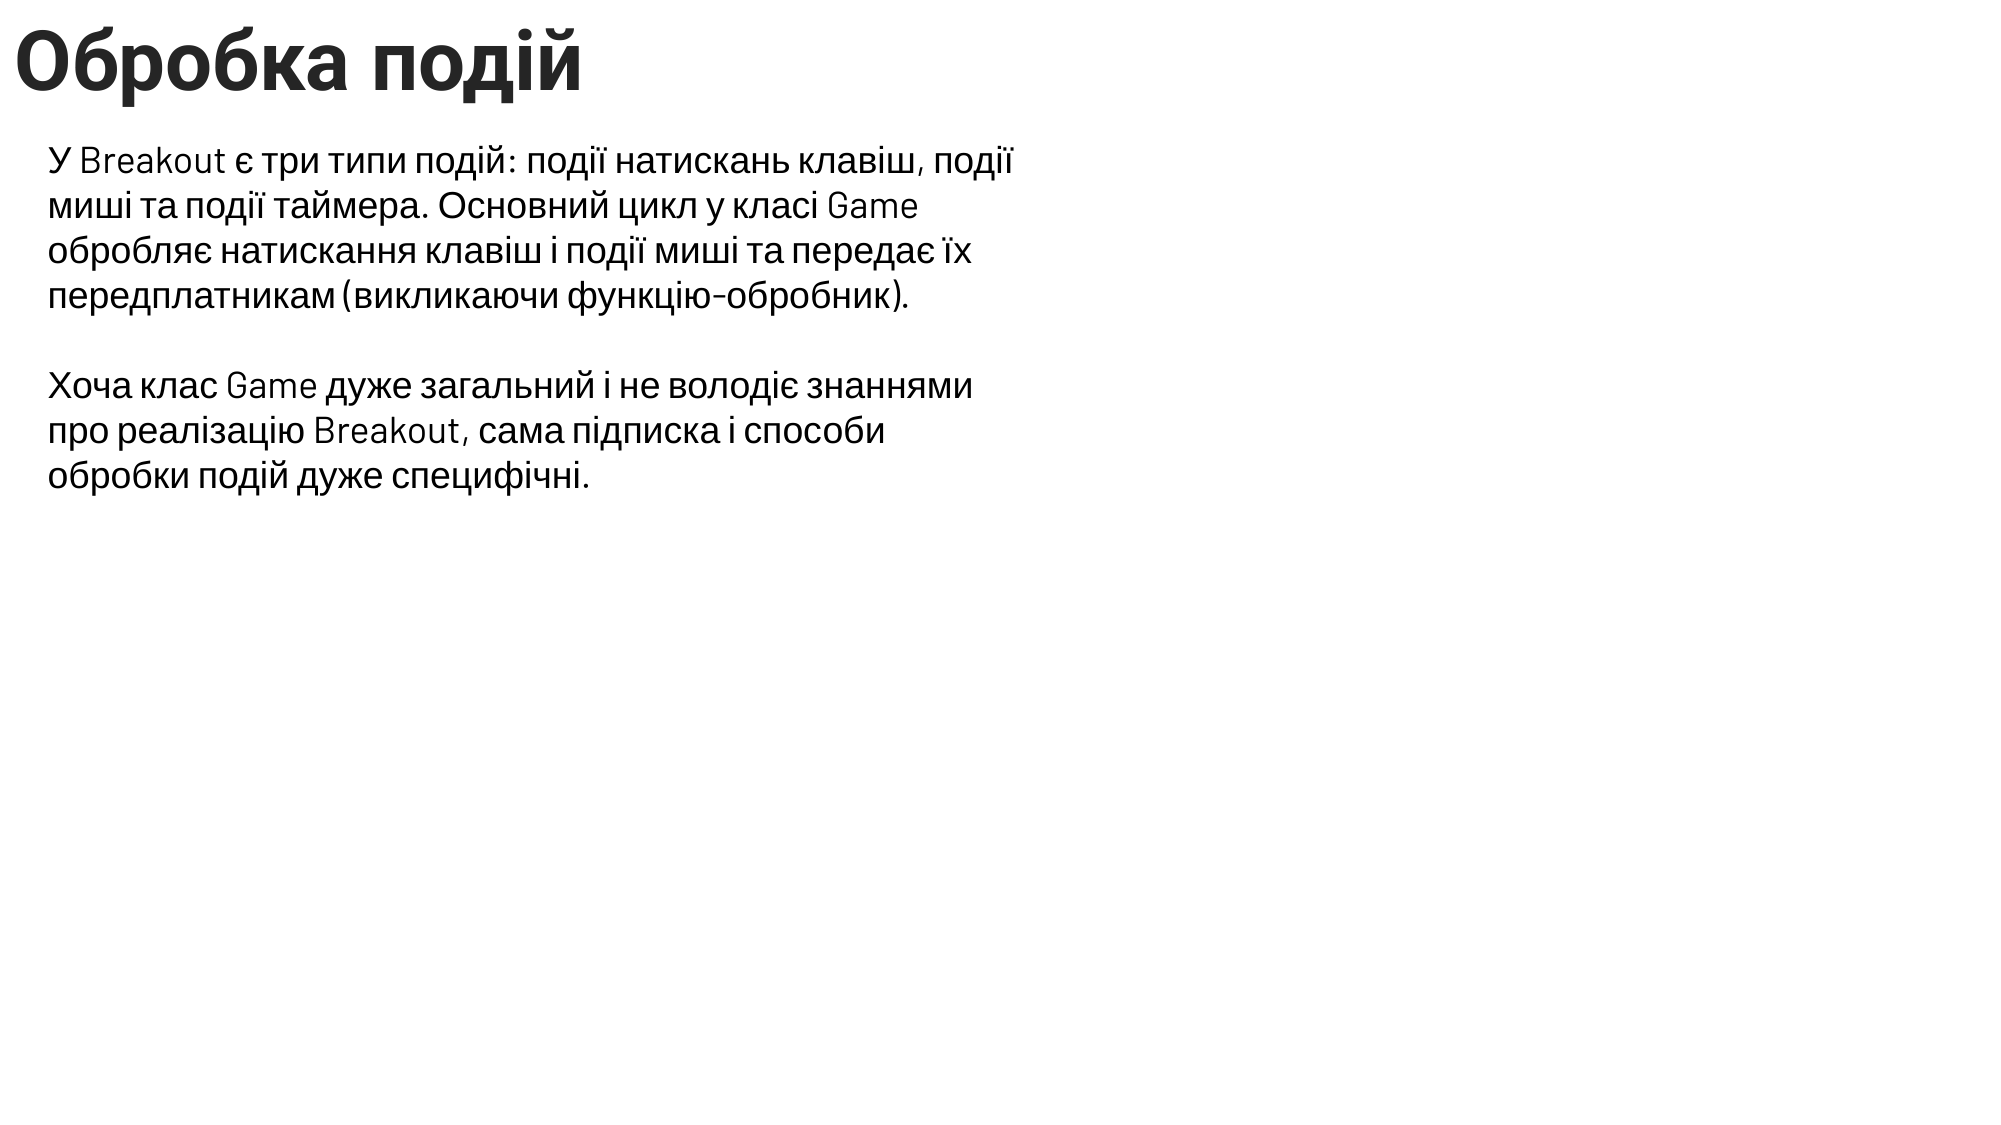

Обробка подій

У Breakout є три типи подій: події натискань клавіш, події миші та події таймера. Основний цикл у класі Game обробляє натискання клавіш і події миші та передає їх передплатникам (викликаючи функцію-обробник).

Хоча клас Game дуже загальний і не володіє знаннями про реалізацію Breakout, сама підписка і способи обробки подій дуже специфічні.